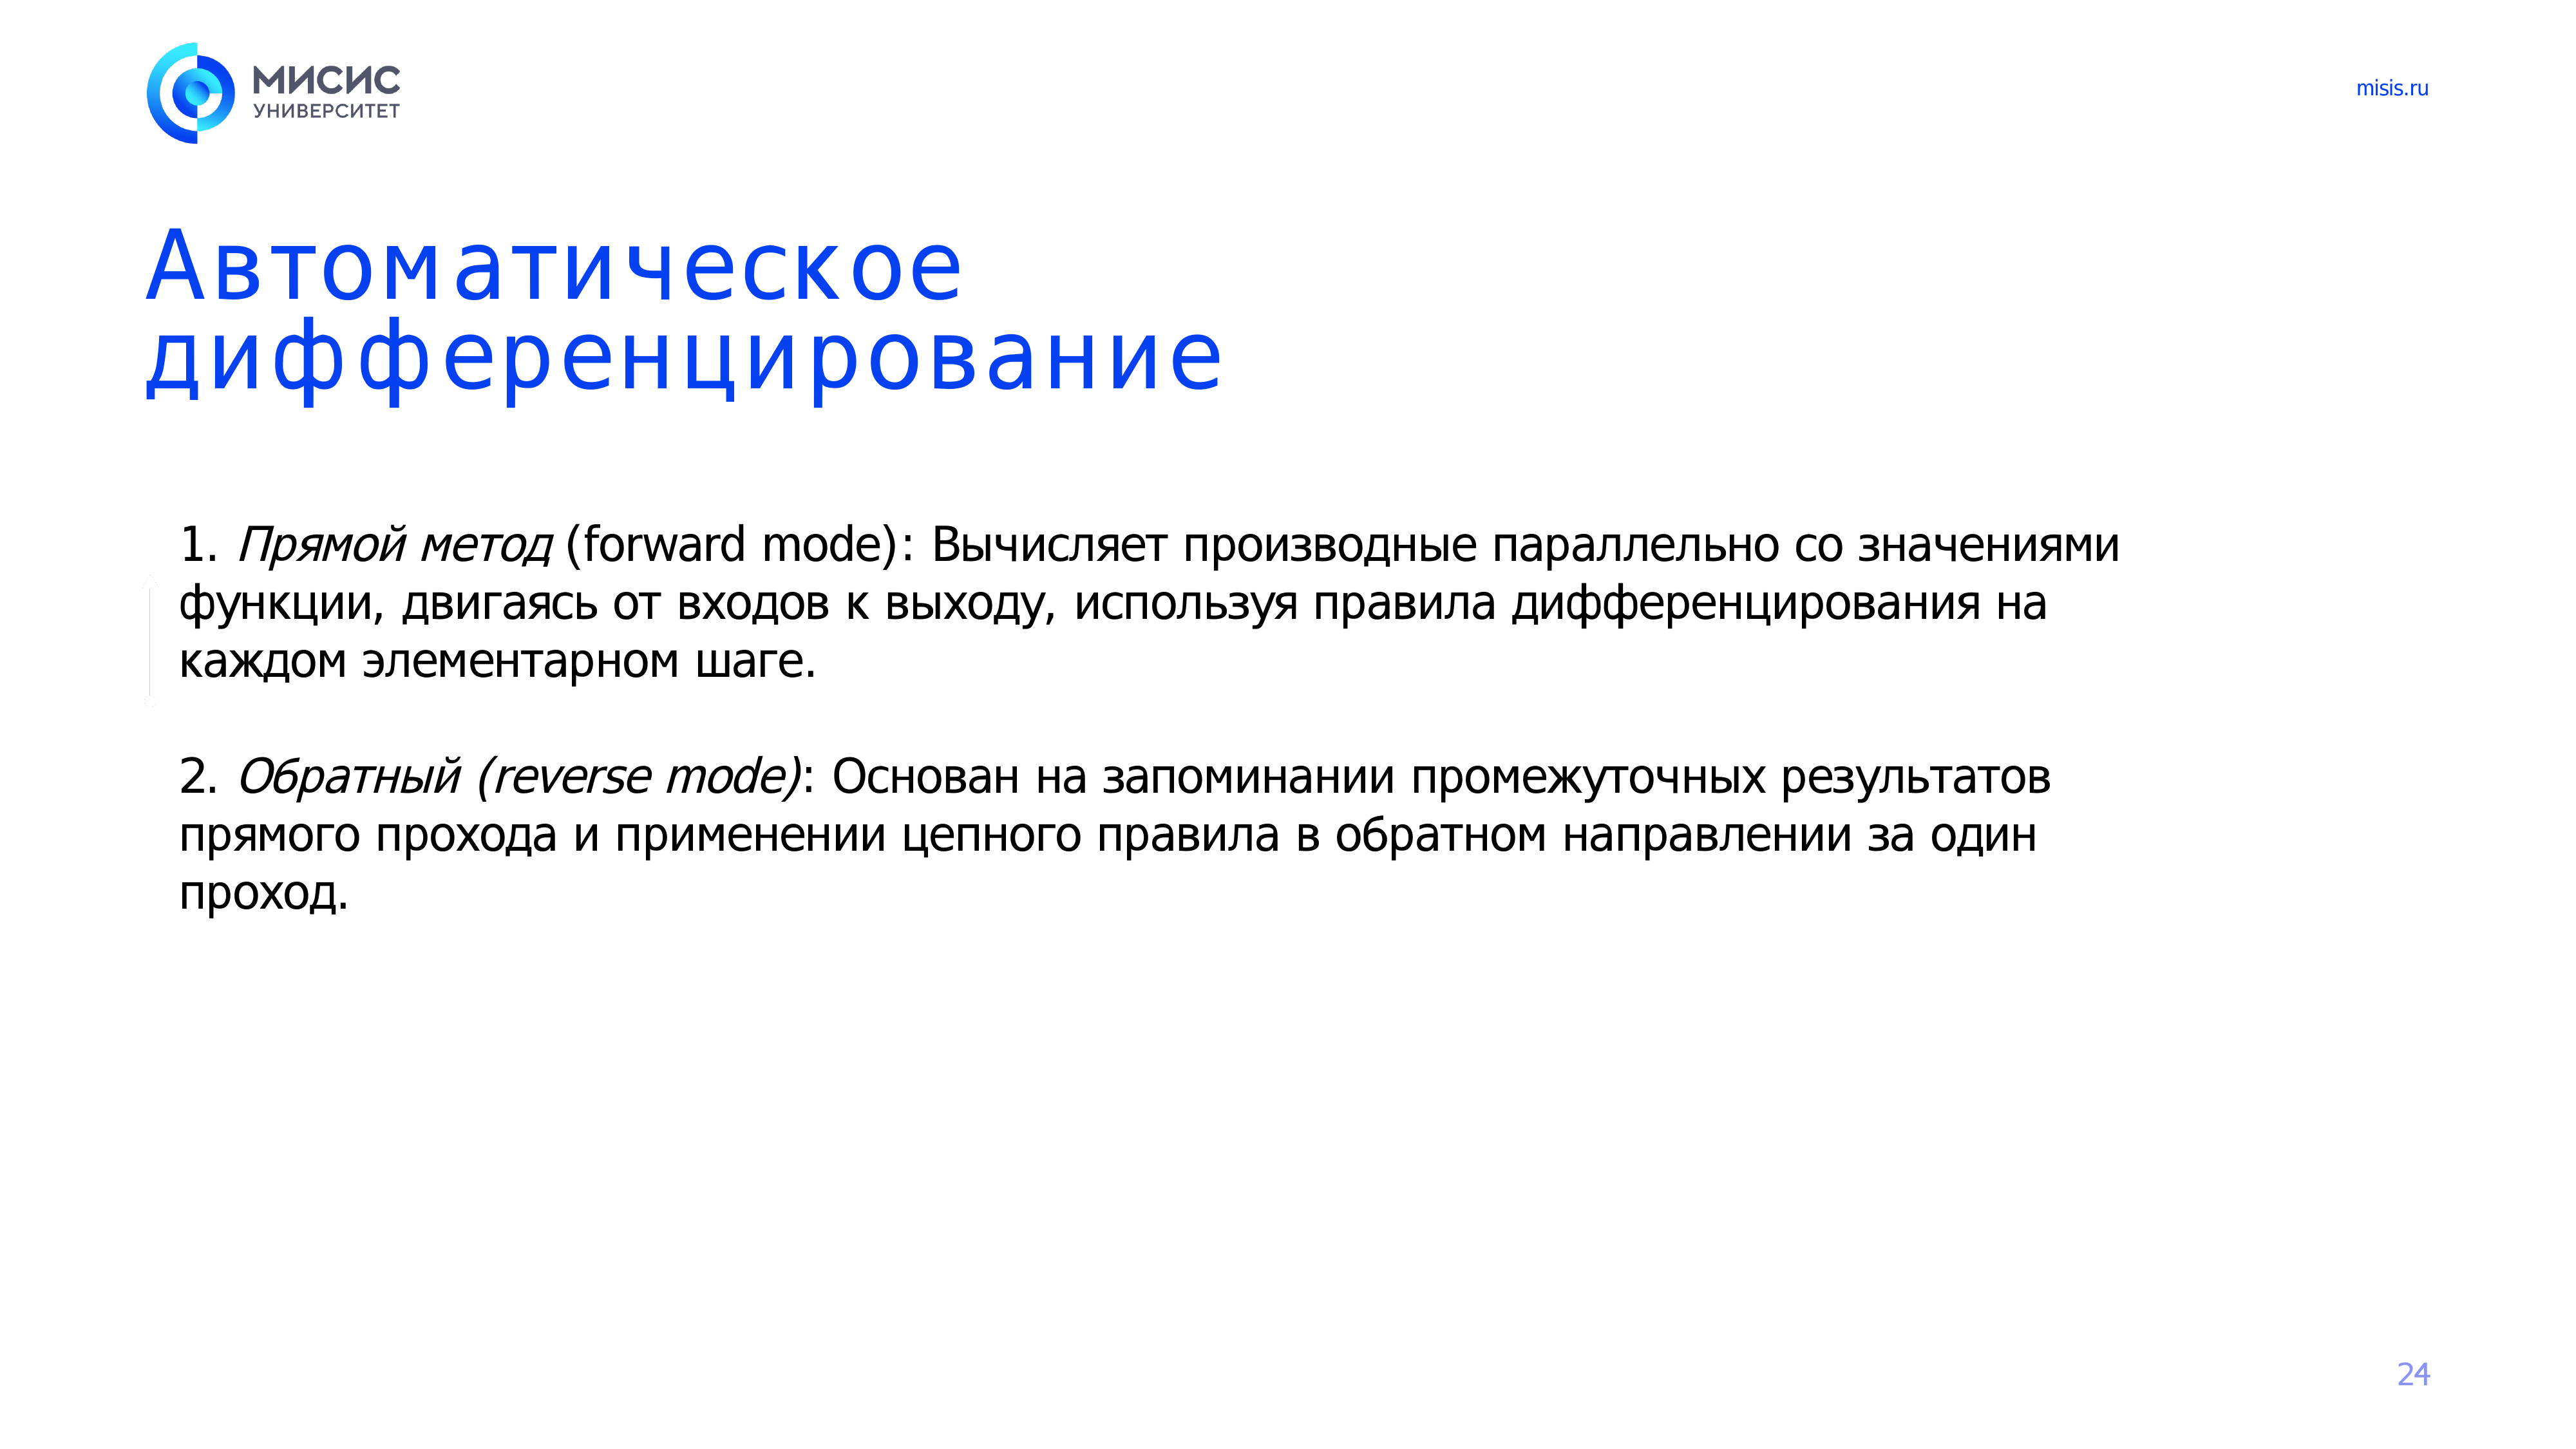

# Автоматическое дифференцирование
1. Прямой метод (forward mode): Вычисляет производные параллельно со значениями функции, двигаясь от входов к выходу, используя правила дифференцирования на каждом элементарном шаге.

2. Обратный (reverse mode): Основан на запоминании промежуточных результатов прямого прохода и применении цепного правила в обратном направлении за один проход.

24